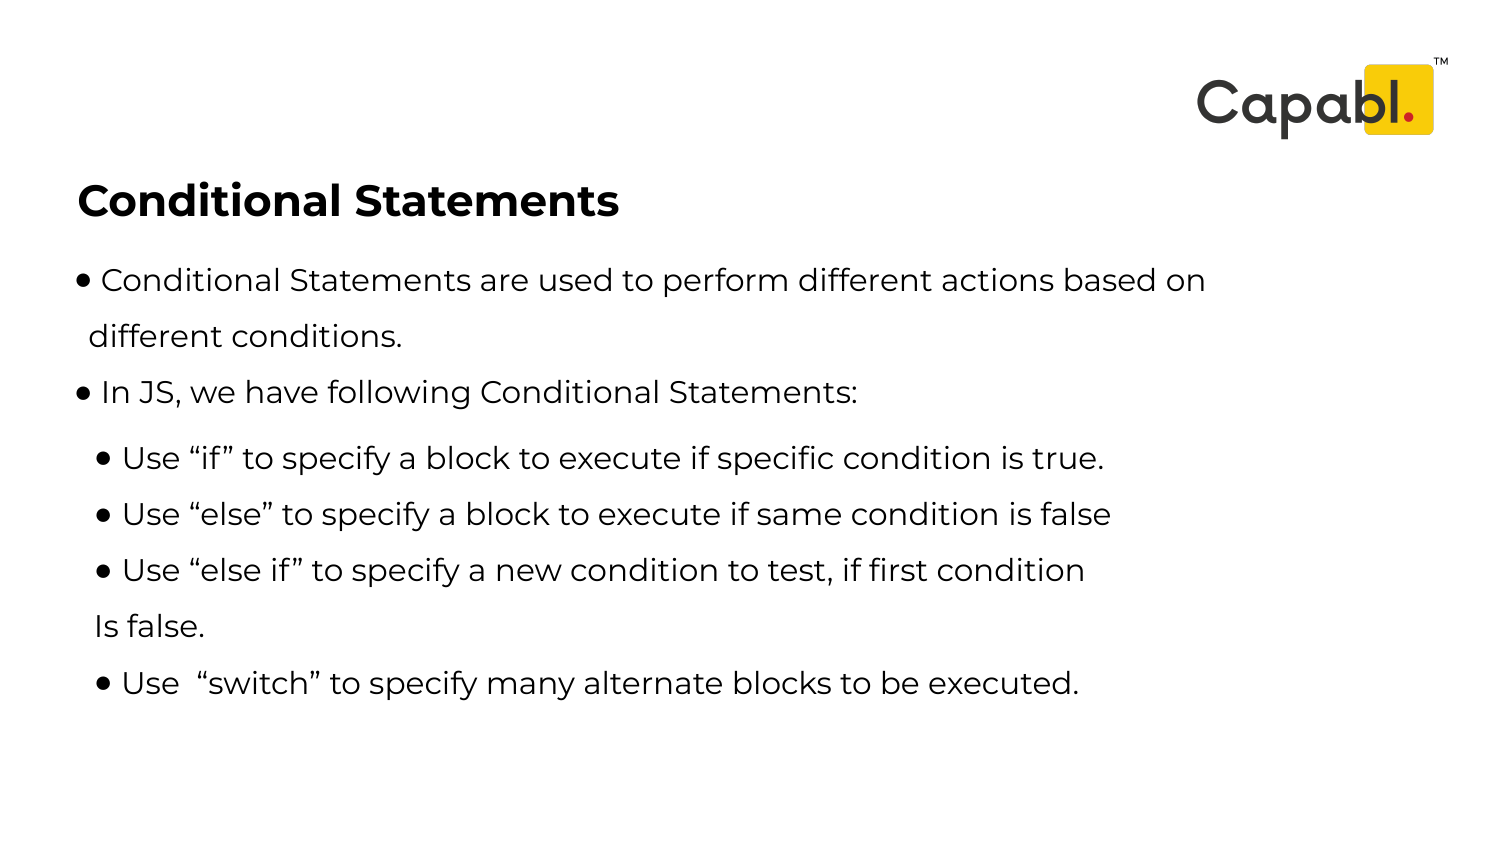

Conditional Statements
# Conditional Statements are used to perform different actions based on different conditions.
 In JS, we have following Conditional Statements:
 Use “if” to specify a block to execute if specific condition is true.
 Use “else” to specify a block to execute if same condition is false
 Use “else if” to specify a new condition to test, if first condition
Is false.
 Use  “switch” to specify many alternate blocks to be executed.